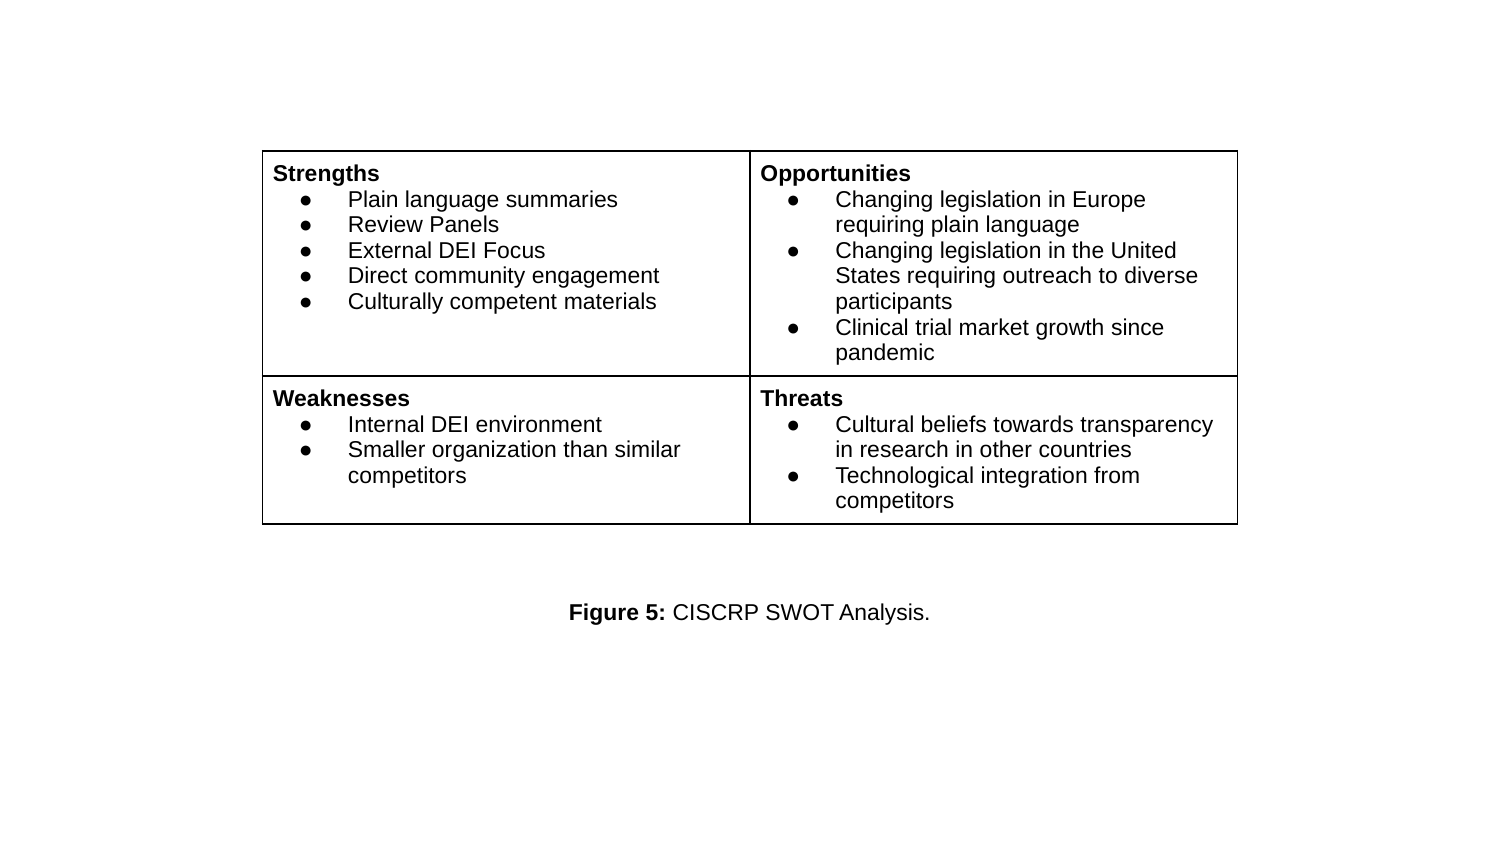

| Strengths Plain language summaries Review Panels External DEI Focus Direct community engagement Culturally competent materials | Opportunities Changing legislation in Europe requiring plain language Changing legislation in the United States requiring outreach to diverse participants Clinical trial market growth since pandemic |
| --- | --- |
| Weaknesses Internal DEI environment Smaller organization than similar competitors | Threats Cultural beliefs towards transparency in research in other countries Technological integration from competitors |

Figure 5: CISCRP SWOT Analysis.